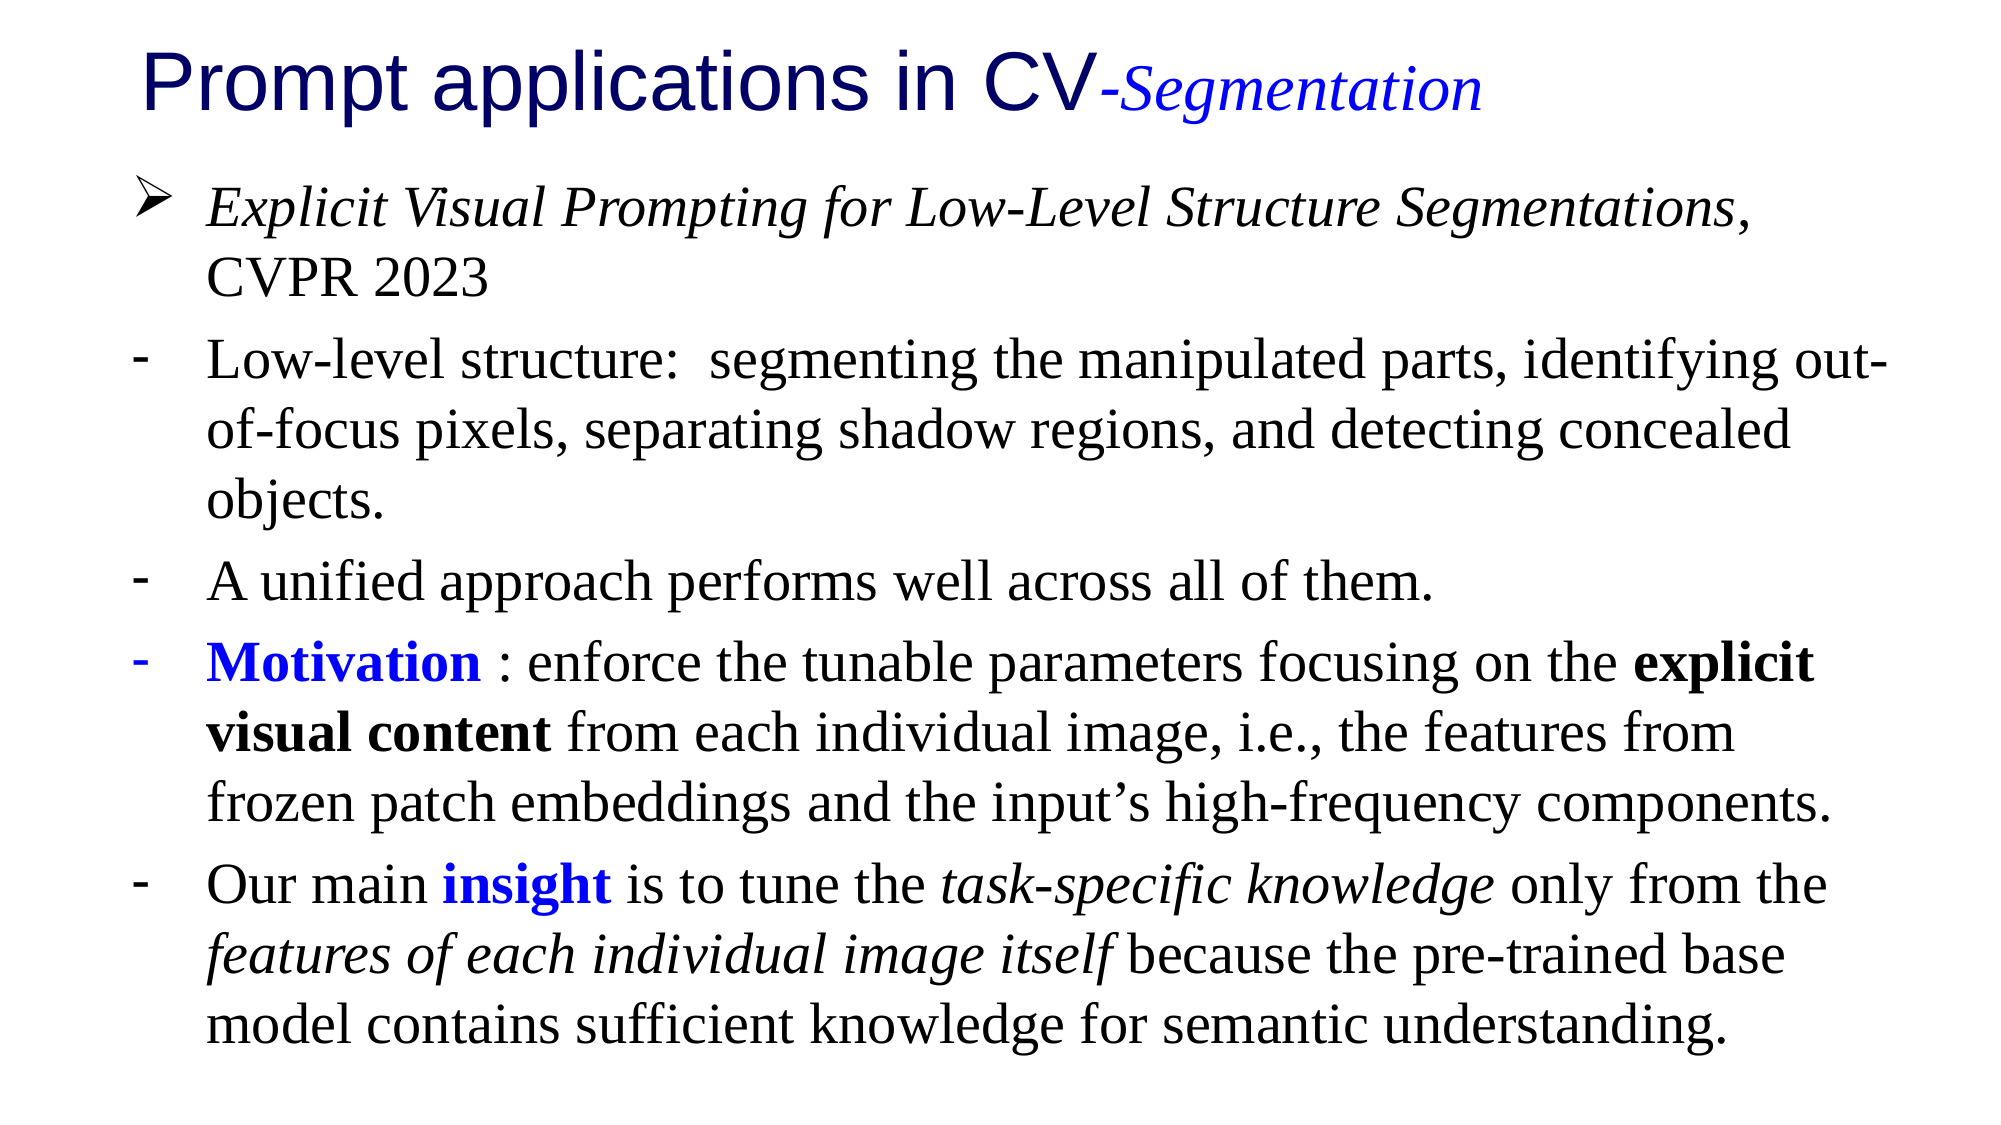

# Prompt applications in CV-Segmentation
Explicit Visual Prompting for Low-Level Structure Segmentations, CVPR 2023
Low-level structure:  segmenting the manipulated parts, identifying out-of-focus pixels, separating shadow regions, and detecting concealed objects.
A unified approach performs well across all of them.
Motivation : enforce the tunable parameters focusing on the explicit visual content from each individual image, i.e., the features from frozen patch embeddings and the input’s high-frequency components.
Our main insight is to tune the task-specific knowledge only from the features of each individual image itself because the pre-trained base model contains sufficient knowledge for semantic understanding.
62